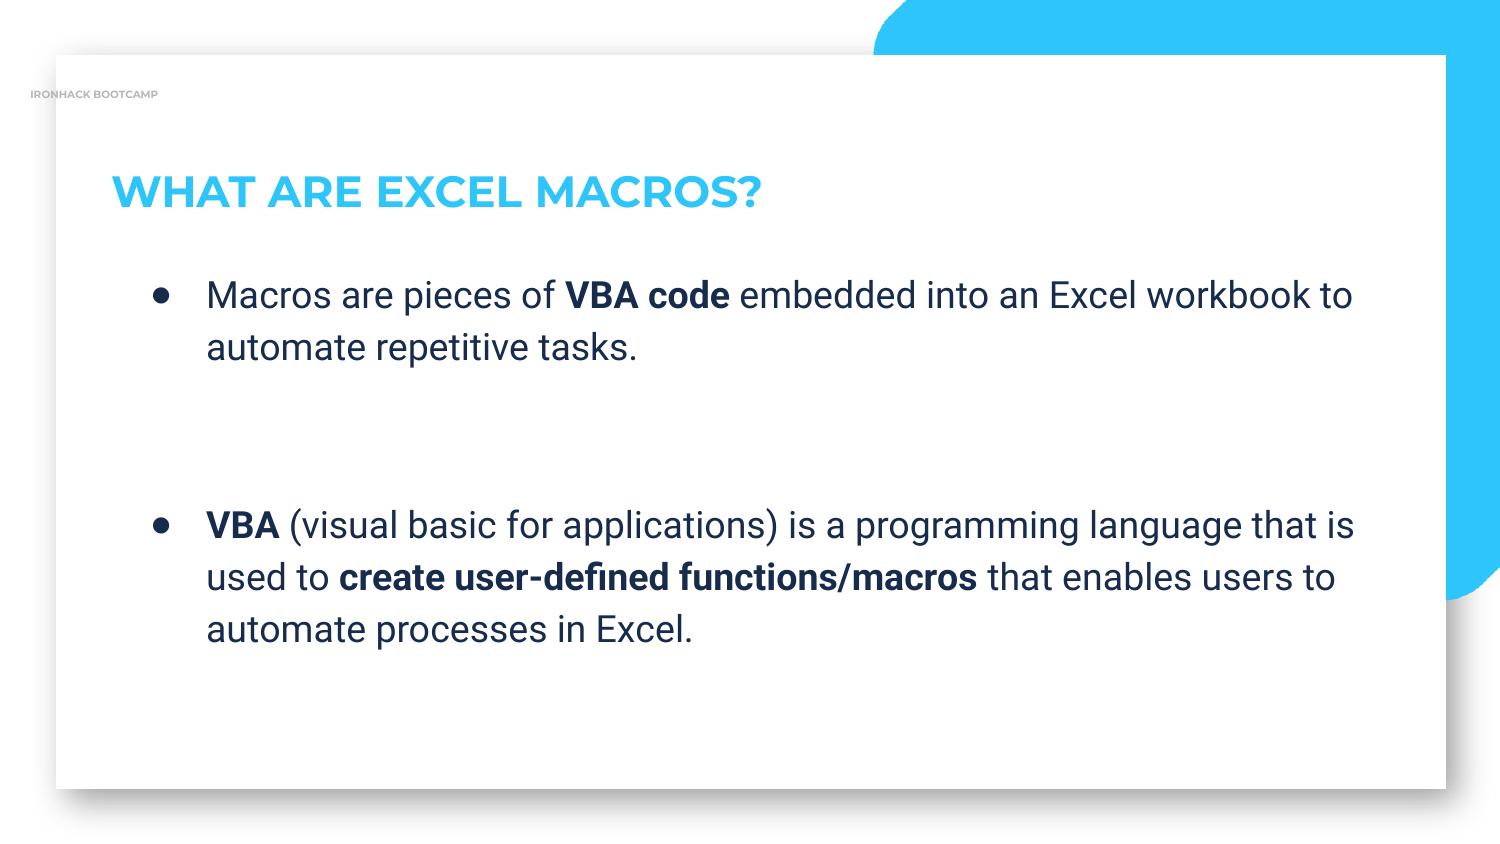

IRONHACK BOOTCAMP
WHAT ARE EXCEL MACROS?
Macros are pieces of VBA code embedded into an Excel workbook to automate repetitive tasks.

VBA (visual basic for applications) is a programming language that is used to create user-defined functions/macros that enables users to automate processes in Excel.